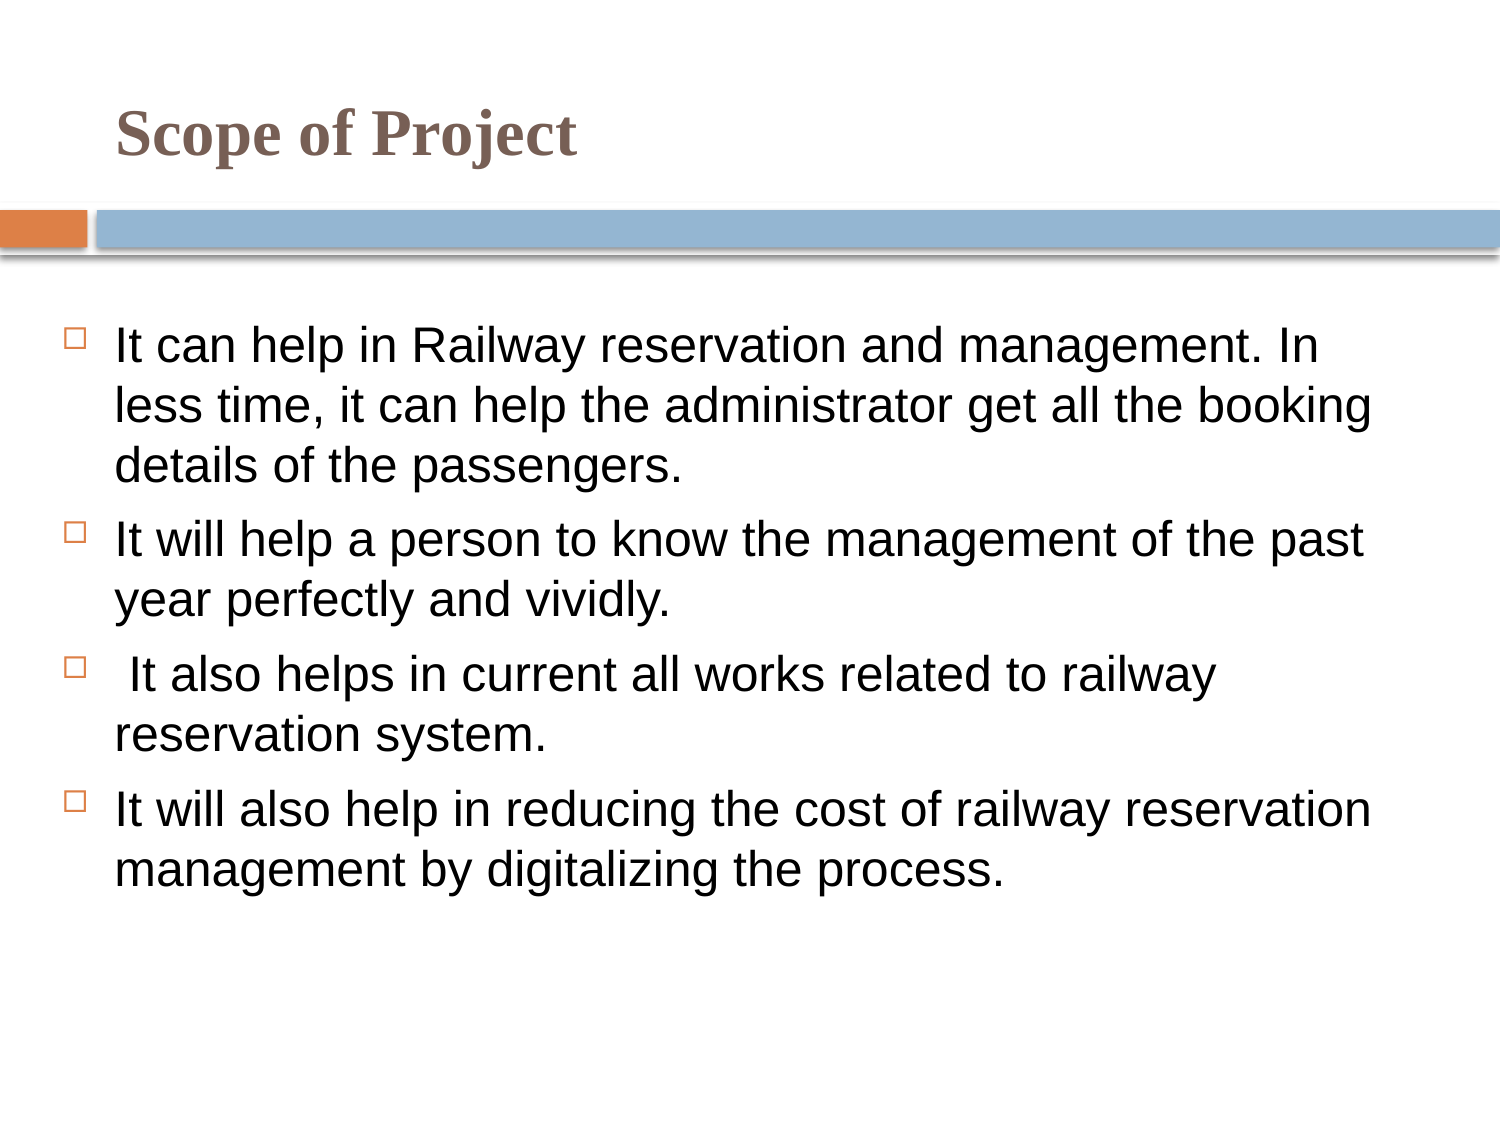

# Scope of Project
It can help in Railway reservation and management. In less time, it can help the administrator get all the booking details of the passengers.
It will help a person to know the management of the past year perfectly and vividly.
 It also helps in current all works related to railway reservation system.
It will also help in reducing the cost of railway reservation management by digitalizing the process.